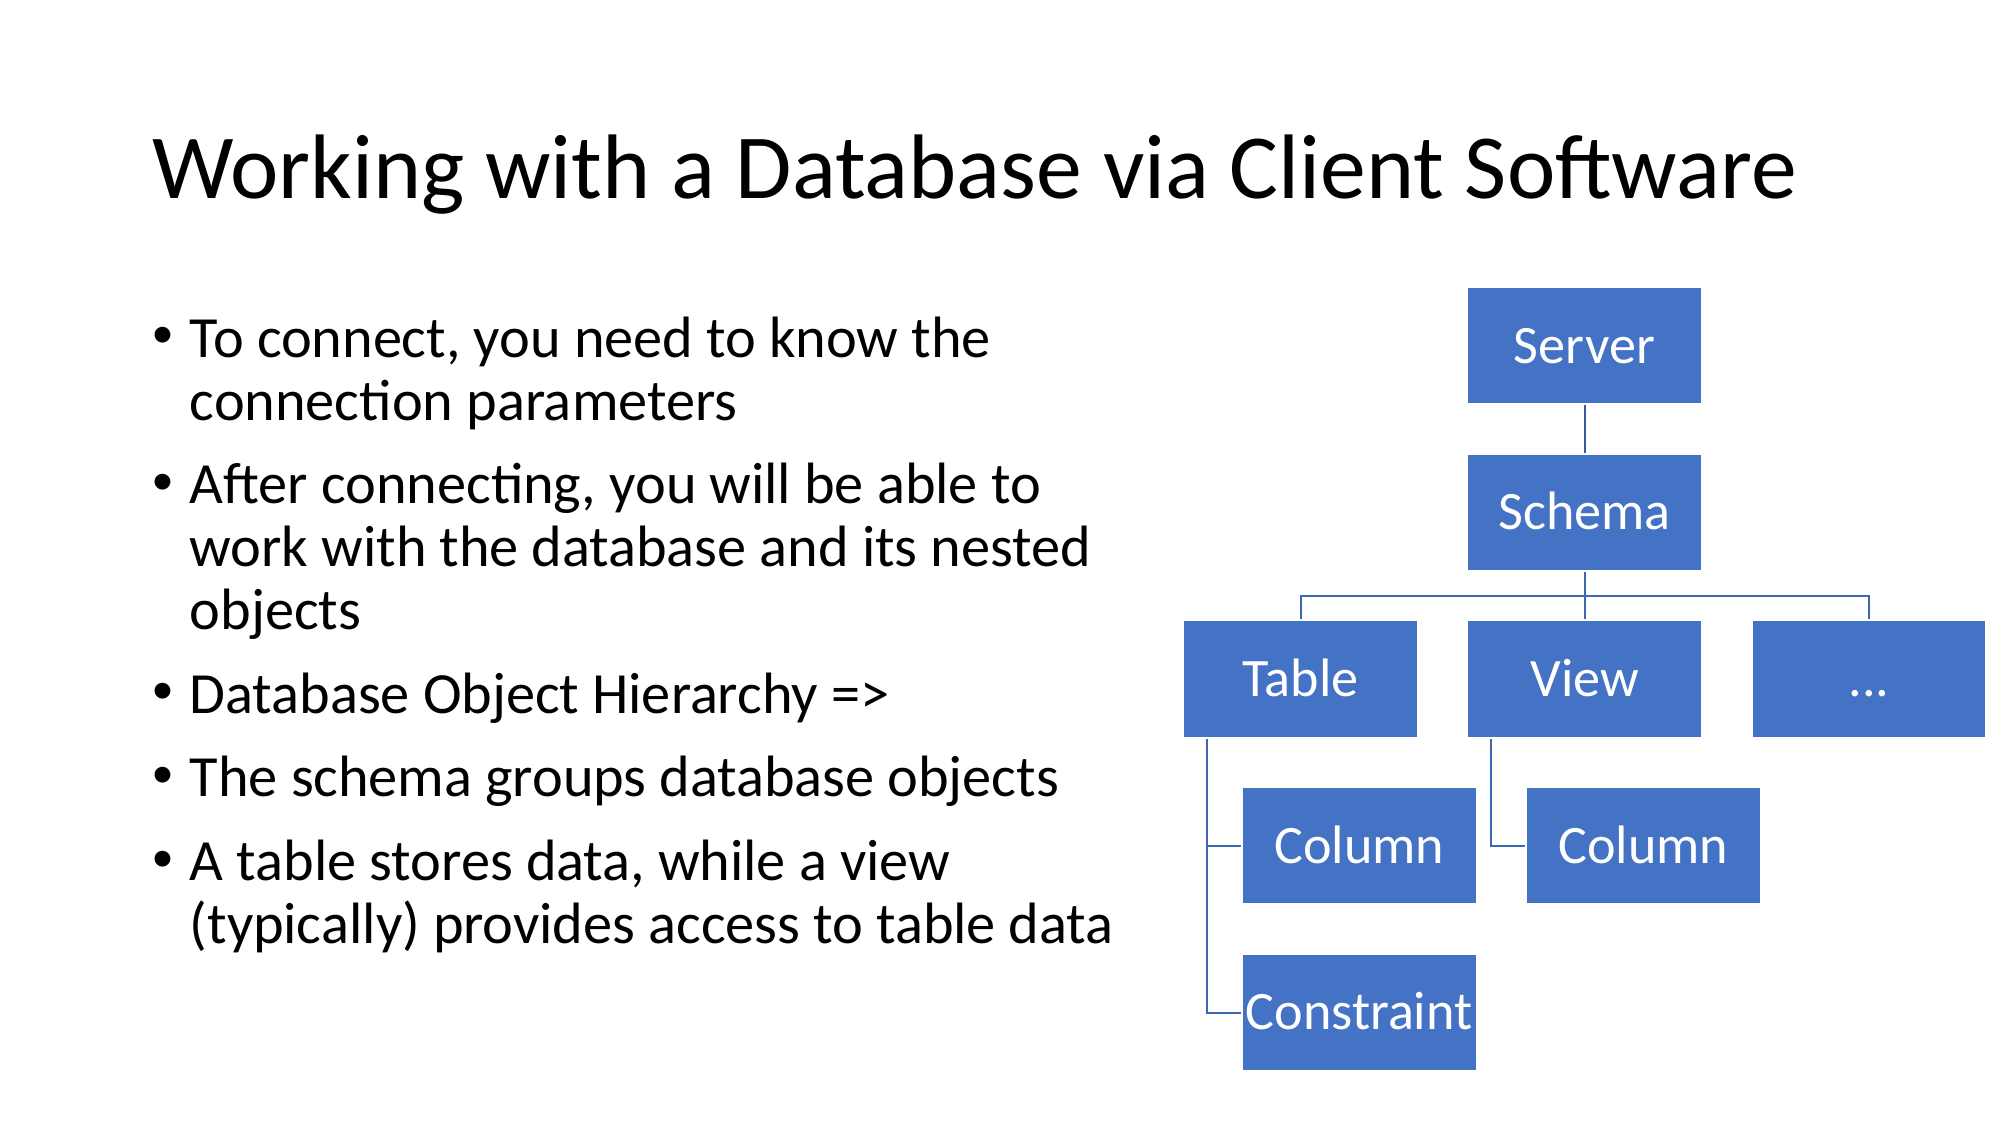

# Working with a Database via Client Software
Server
Schema
Table
Column
Constraint
View
Column
...
To connect, you need to know the connection parameters
After connecting, you will be able to work with the database and its nested objects
Database Object Hierarchy =>
The schema groups database objects
A table stores data, while a view (typically) provides access to table data